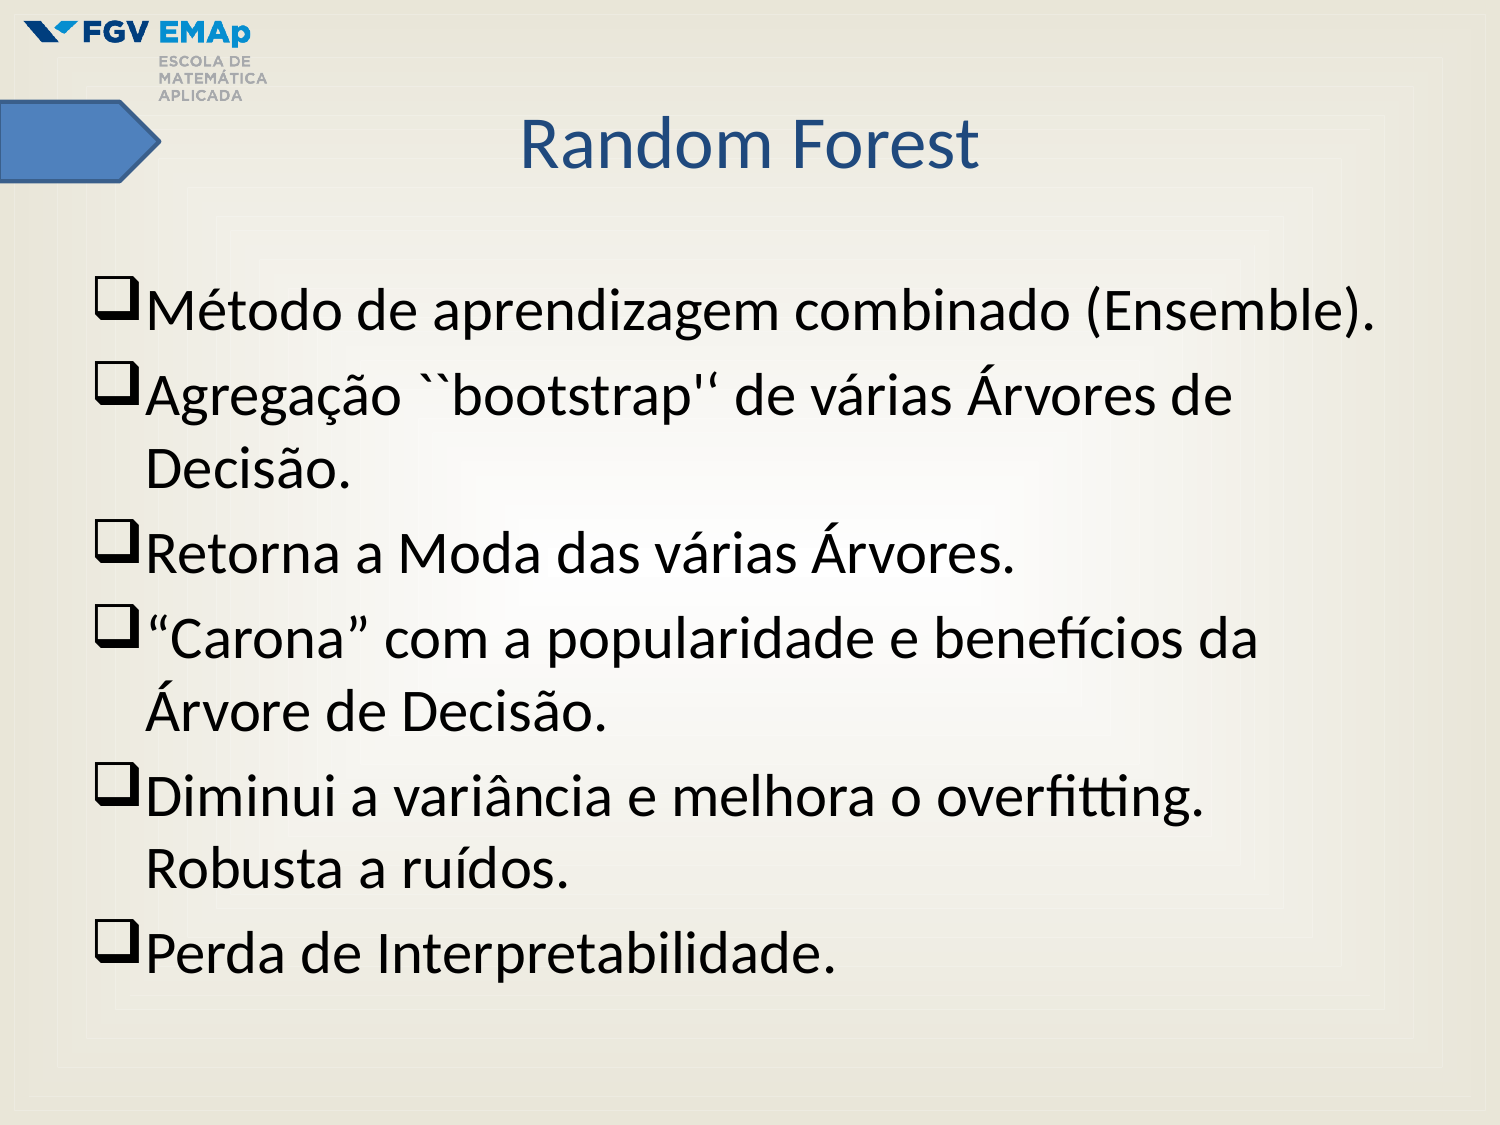

# Random Forest
Método de aprendizagem combinado (Ensemble).
Agregação ``bootstrap'‘ de várias Árvores de Decisão.
Retorna a Moda das várias Árvores.
“Carona” com a popularidade e benefícios da Árvore de Decisão.
Diminui a variância e melhora o overfitting. Robusta a ruídos.
Perda de Interpretabilidade.